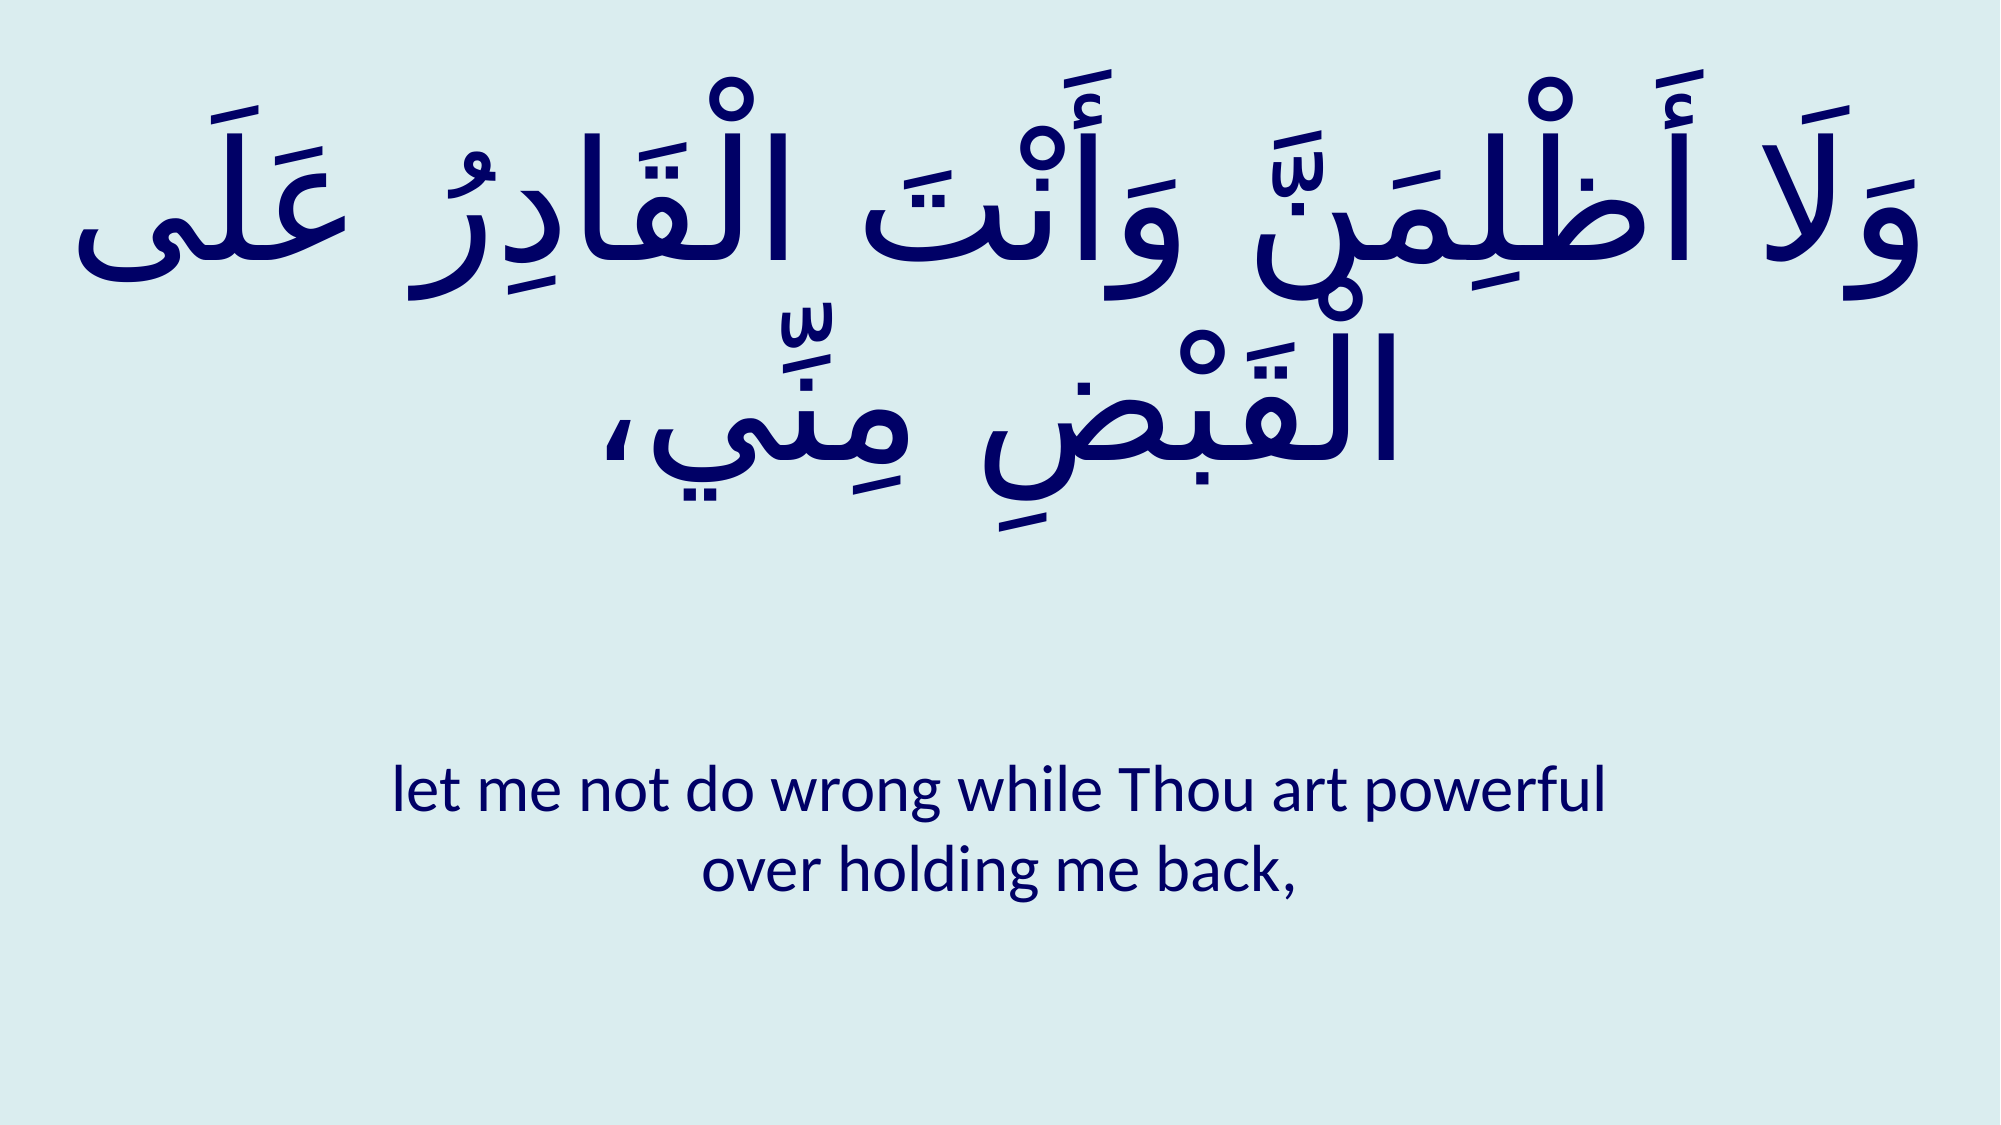

# وَلَا أَظْلِمَنَّ وَأَنْتَ الْقَادِرُ عَلَى الْقَبْضِ مِنِّي،
let me not do wrong while Thou art powerful over holding me back,